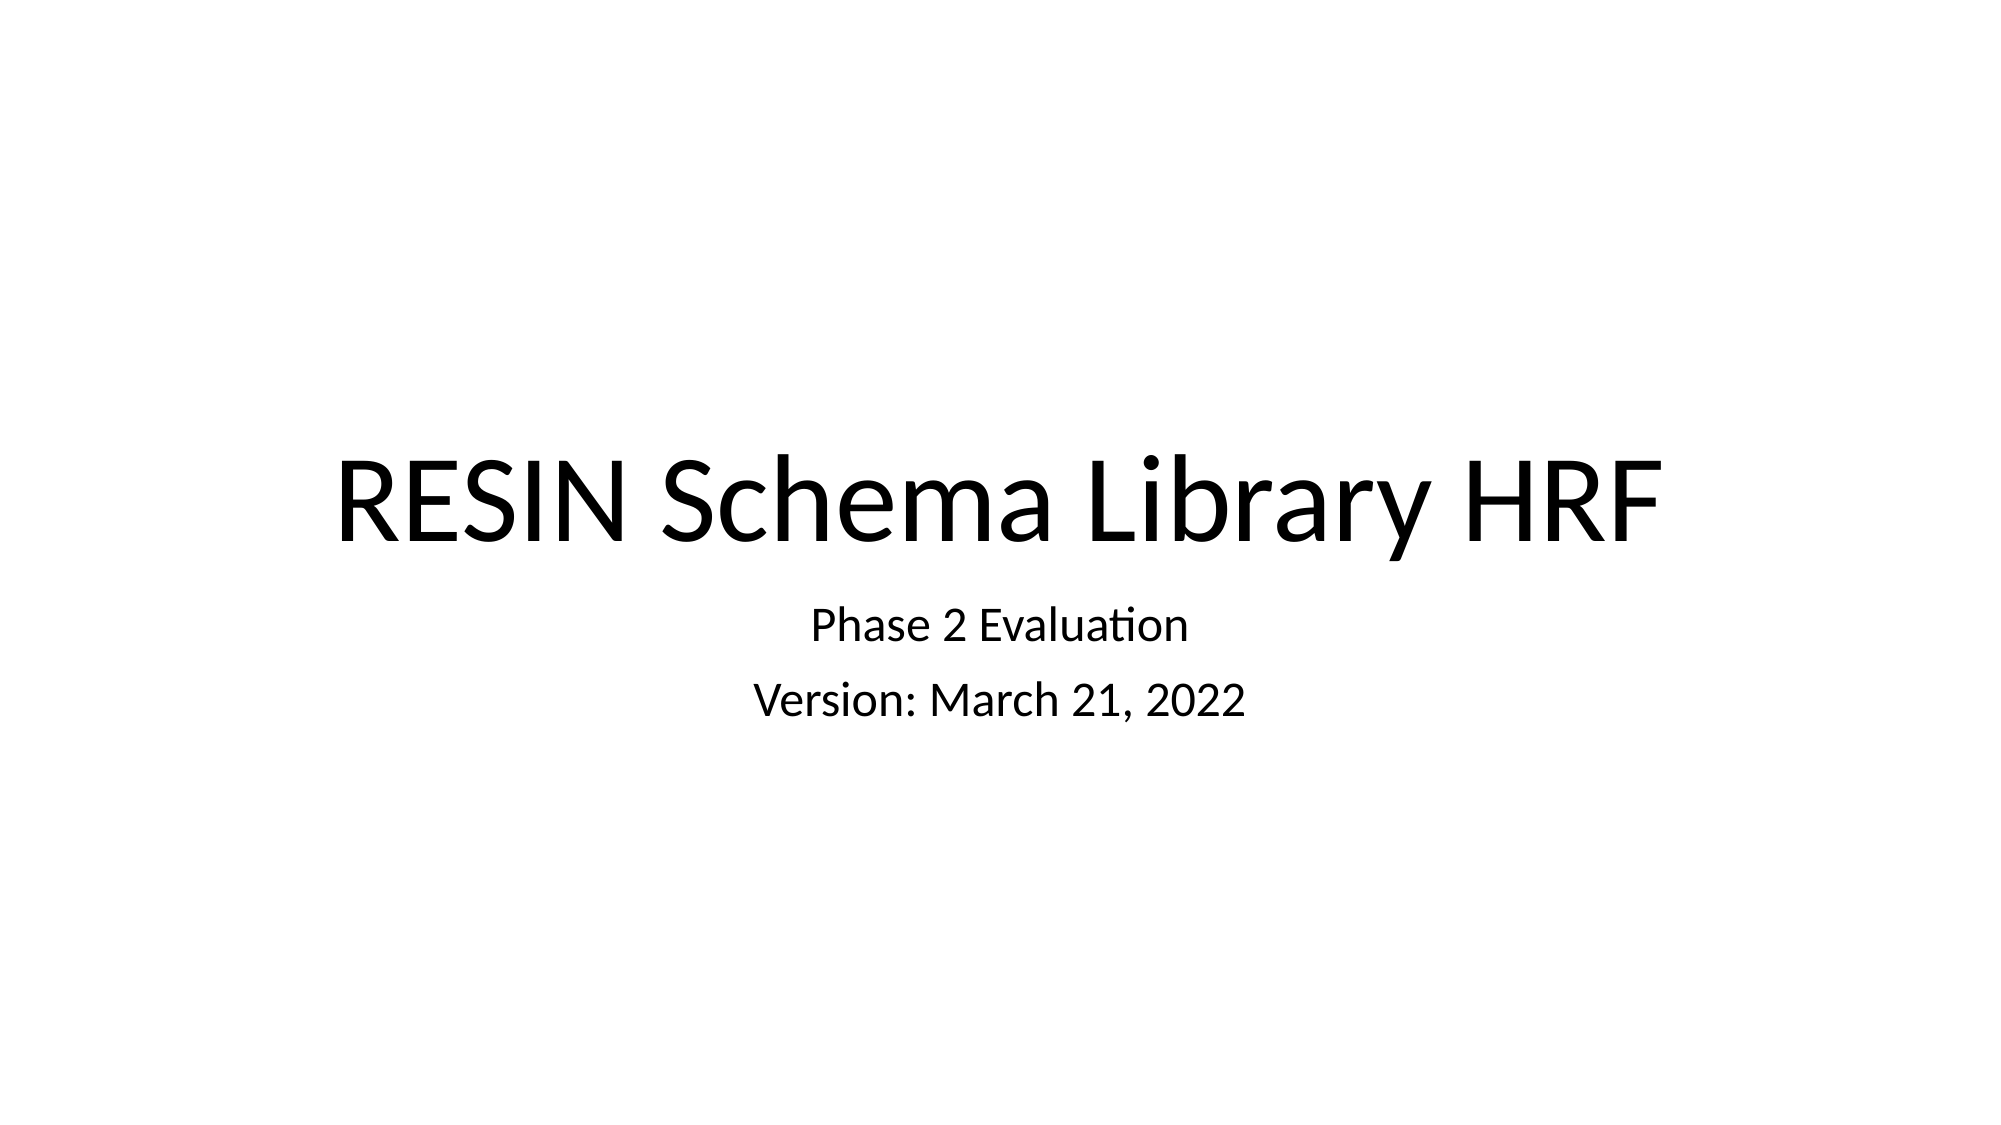

# RESIN Schema Library HRF
Phase 2 Evaluation
Version: March 21, 2022